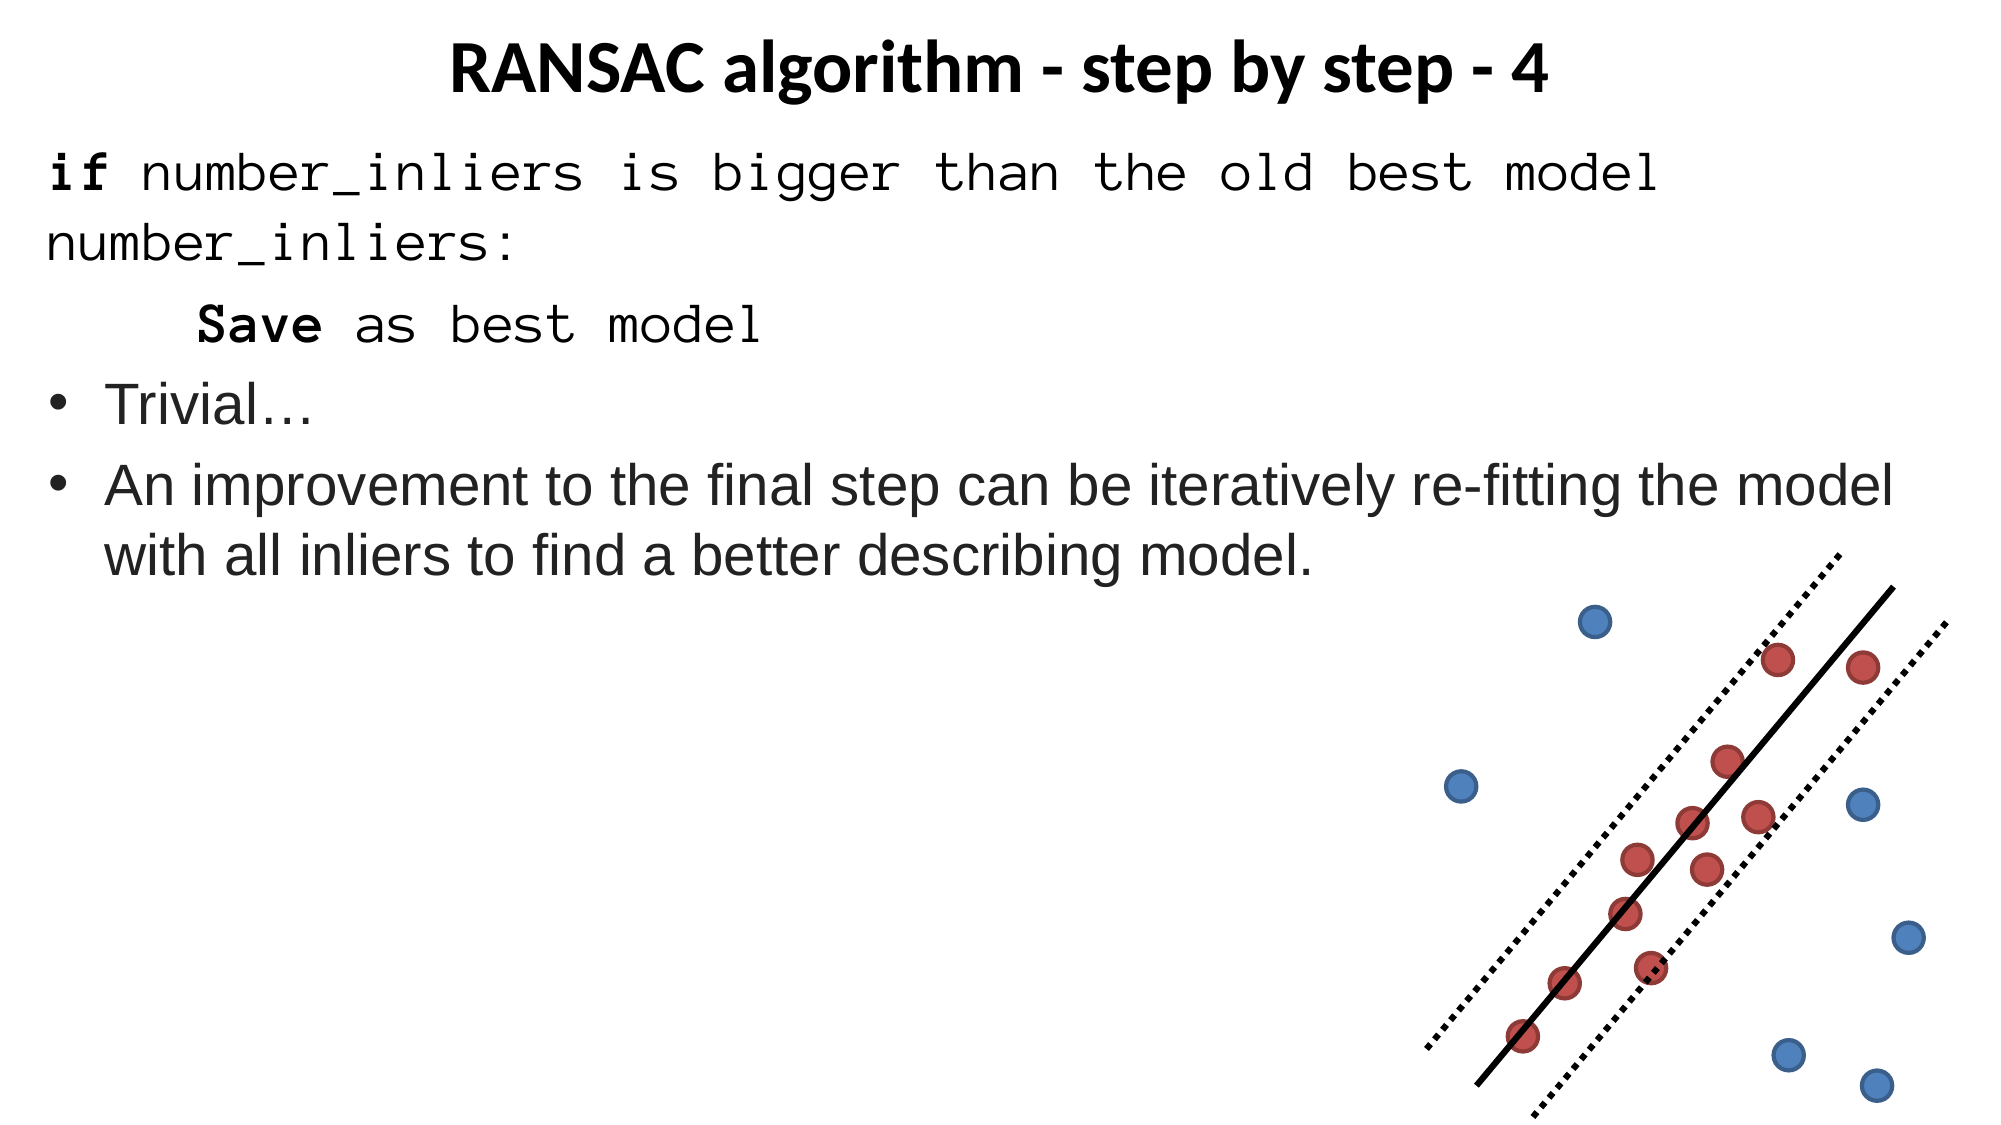

# RANSAC algorithm - step by step - 4
if number_inliers is bigger than the old best model number_inliers:
	Save as best model
Trivial…
An improvement to the final step can be iteratively re-fitting the model with all inliers to find a better describing model.